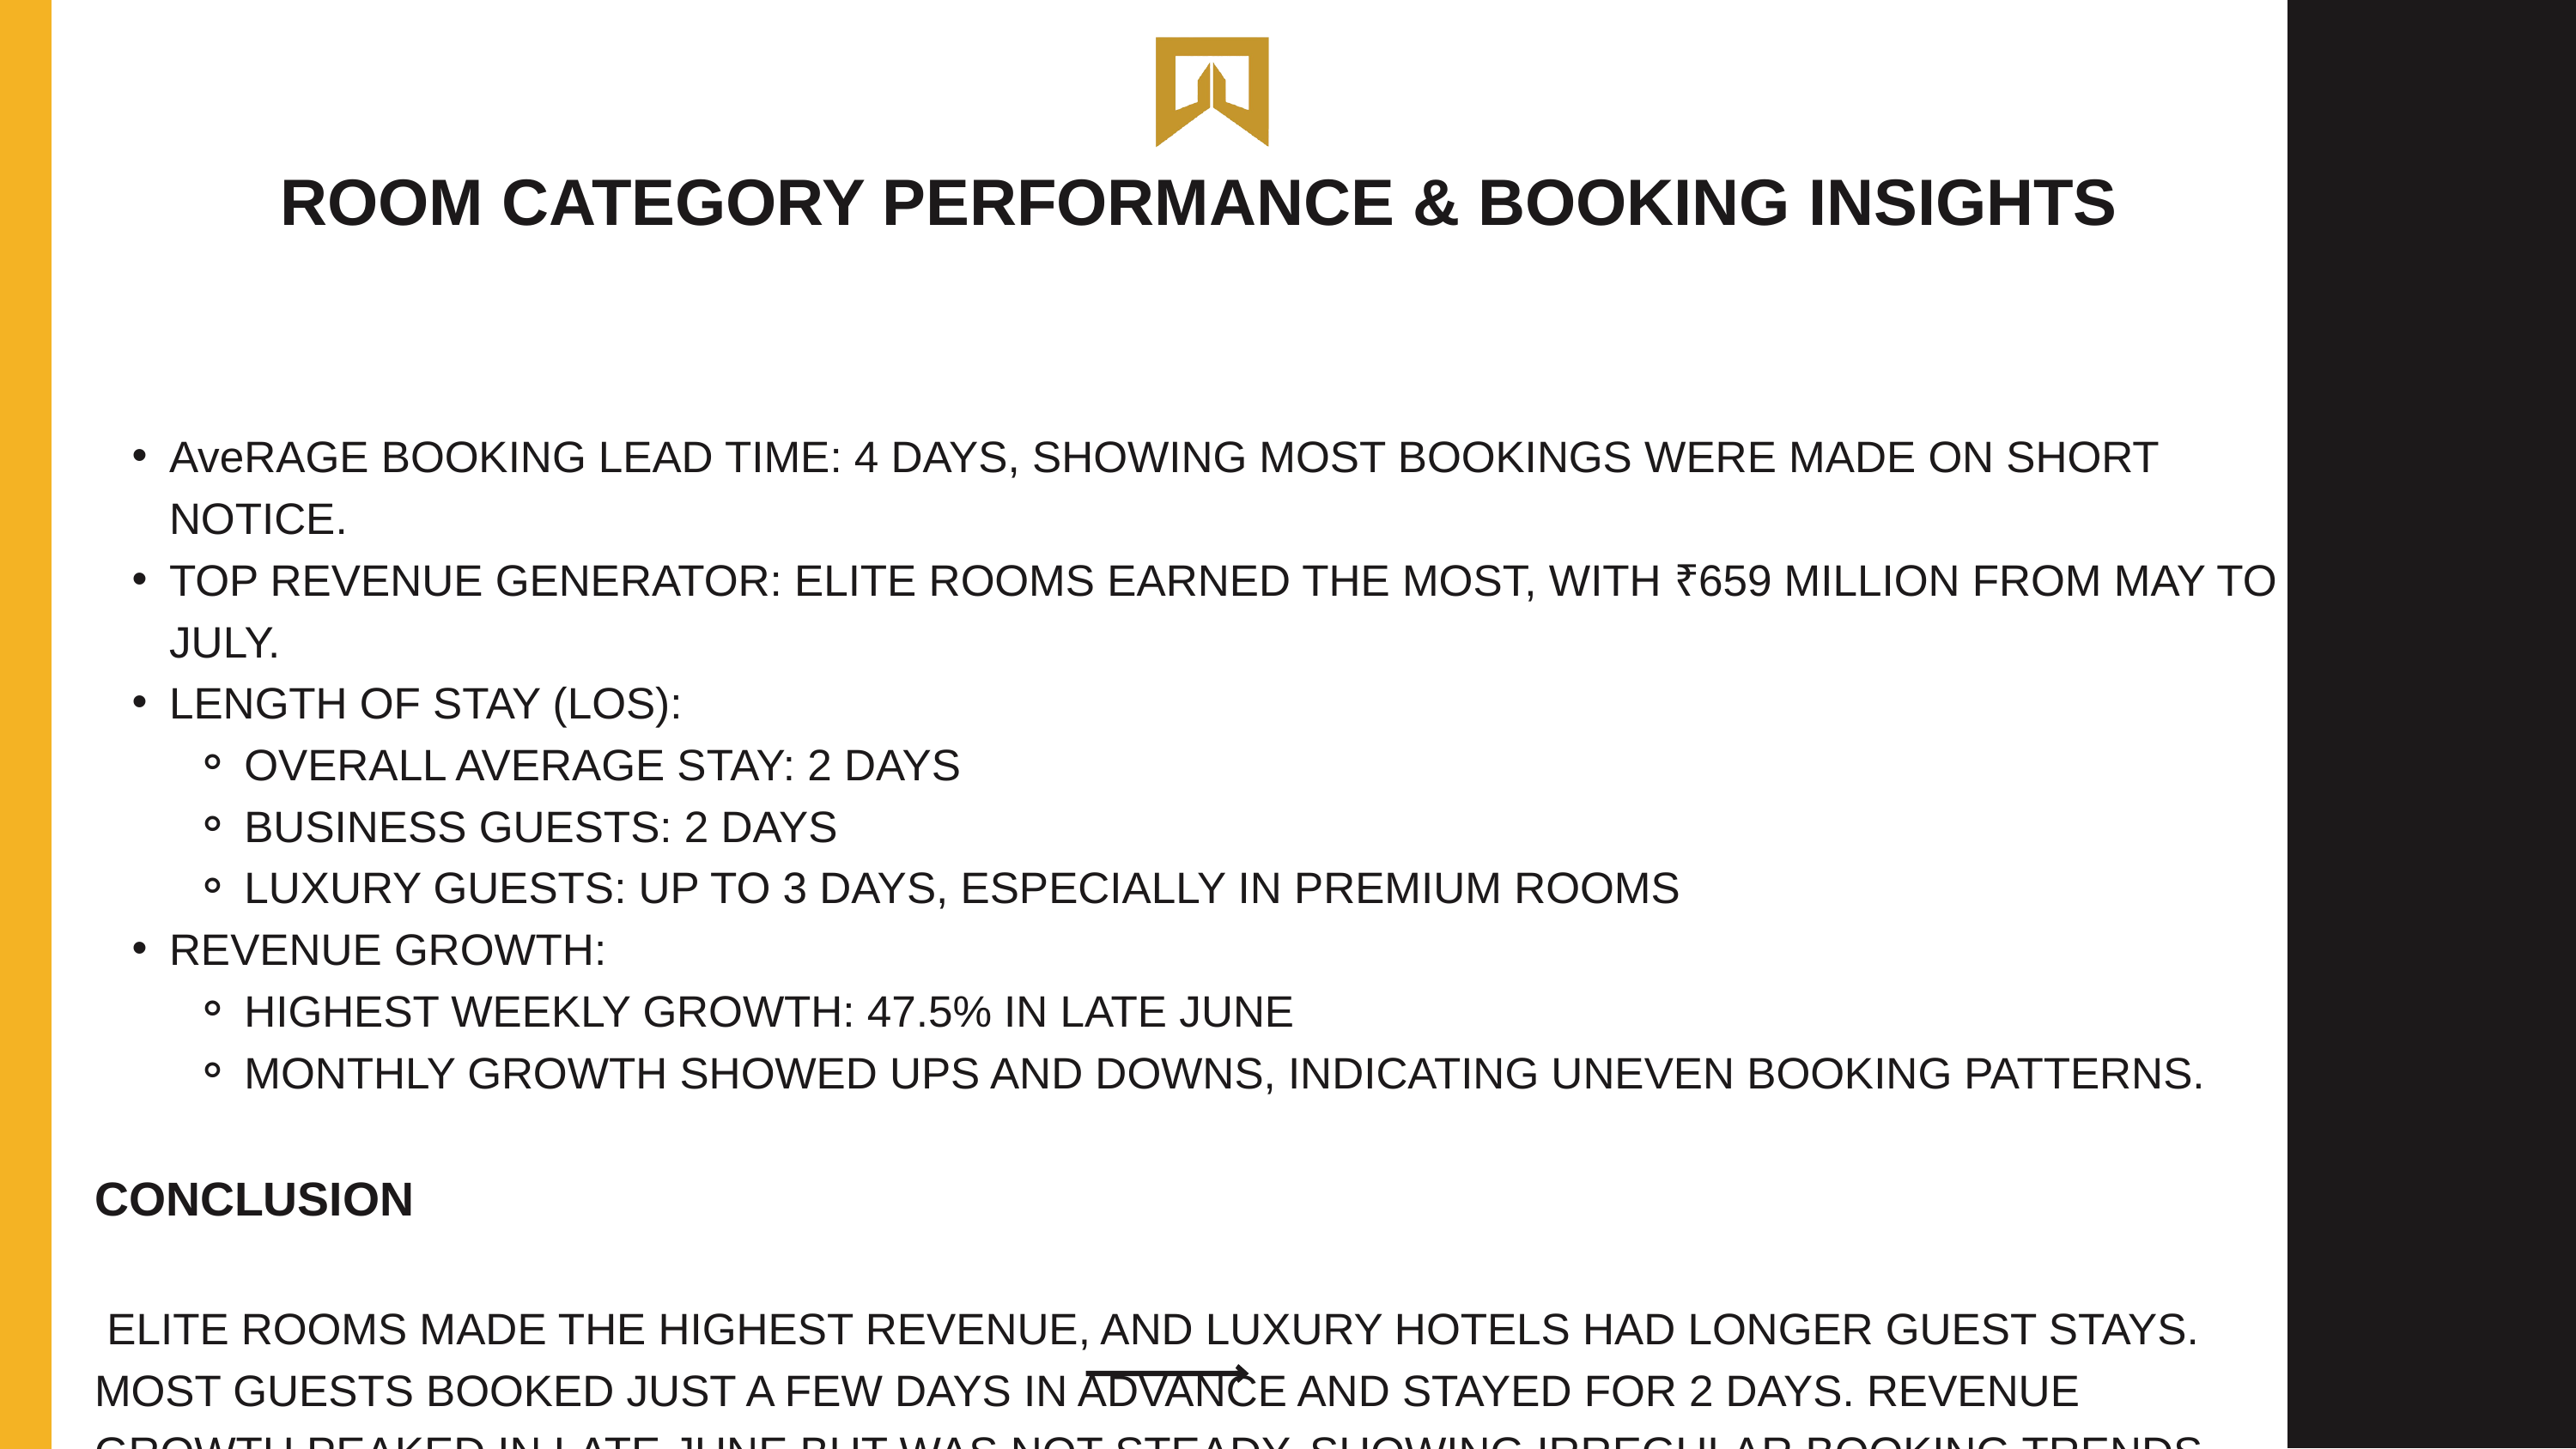

ROOM CATEGORY PERFORMANCE & BOOKING INSIGHTS
AveRAGE BOOKING LEAD TIME: 4 DAYS, SHOWING MOST BOOKINGS WERE MADE ON SHORT NOTICE.
TOP REVENUE GENERATOR: ELITE ROOMS EARNED THE MOST, WITH ₹659 MILLION FROM MAY TO JULY.
LENGTH OF STAY (LOS):
OVERALL AVERAGE STAY: 2 DAYS
BUSINESS GUESTS: 2 DAYS
LUXURY GUESTS: UP TO 3 DAYS, ESPECIALLY IN PREMIUM ROOMS
REVENUE GROWTH:
HIGHEST WEEKLY GROWTH: 47.5% IN LATE JUNE
MONTHLY GROWTH SHOWED UPS AND DOWNS, INDICATING UNEVEN BOOKING PATTERNS.

CONCLUSION

 ELITE ROOMS MADE THE HIGHEST REVENUE, AND LUXURY HOTELS HAD LONGER GUEST STAYS. MOST GUESTS BOOKED JUST A FEW DAYS IN ADVANCE AND STAYED FOR 2 DAYS. REVENUE GROWTH PEAKED IN LATE JUNE BUT WAS NOT STEADY, SHOWING IRREGULAR BOOKING TRENDS.